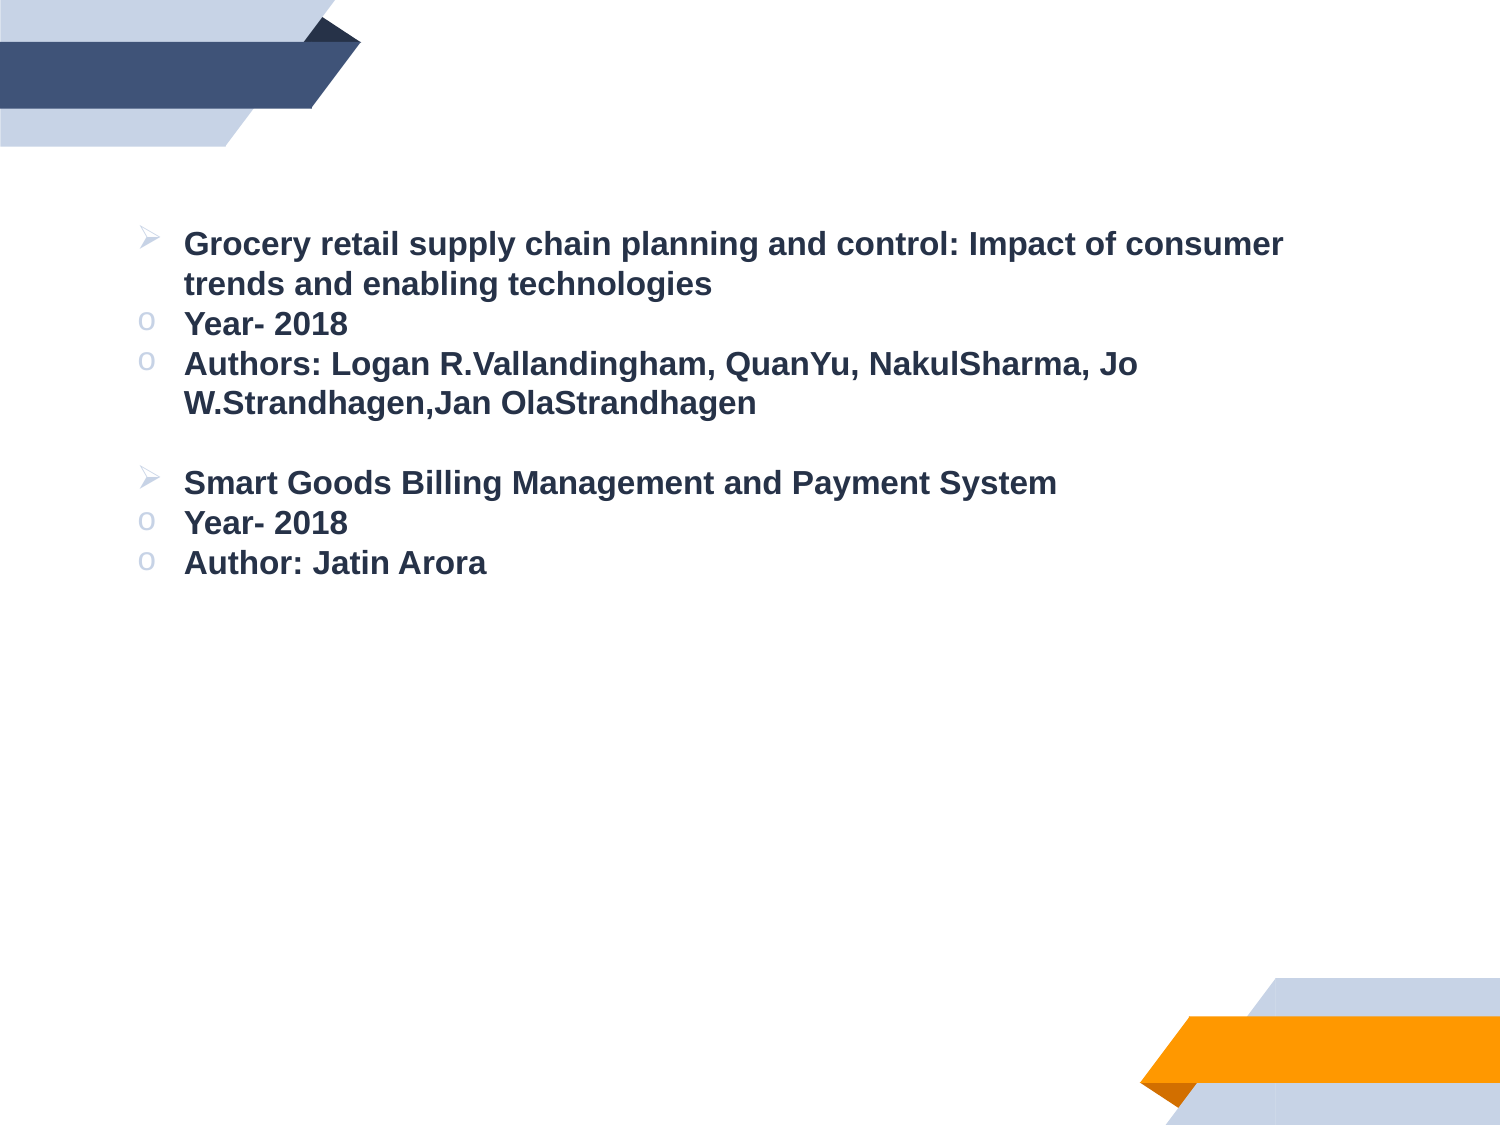

Grocery retail supply chain planning and control: Impact of consumer trends and enabling technologies
Year- 2018
Authors: Logan R.Vallandingham, QuanYu, NakulSharma, Jo W.Strandhagen,Jan OlaStrandhagen

Smart Goods Billing Management and Payment System
Year- 2018
Author: Jatin Arora